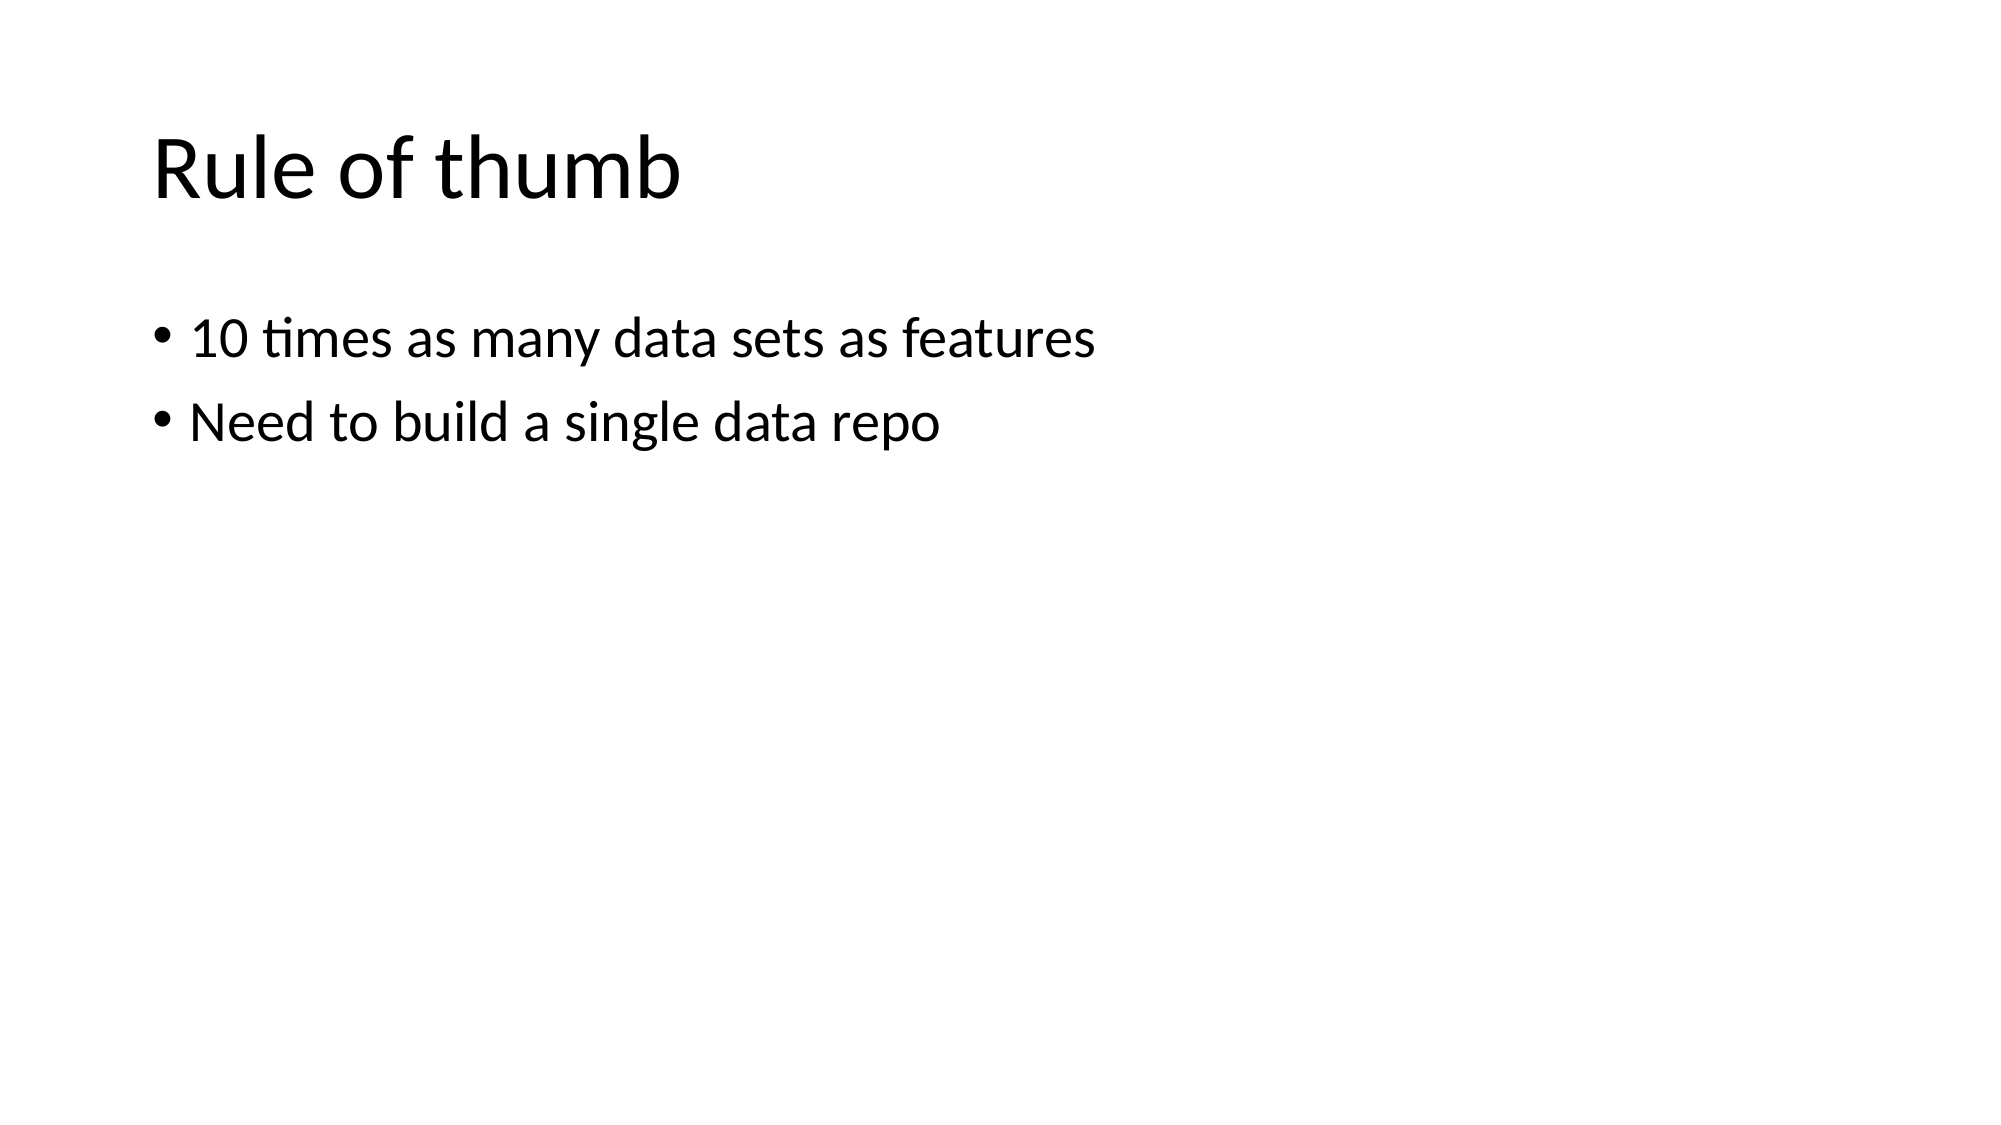

# Rule of thumb
10 times as many data sets as features
Need to build a single data repo